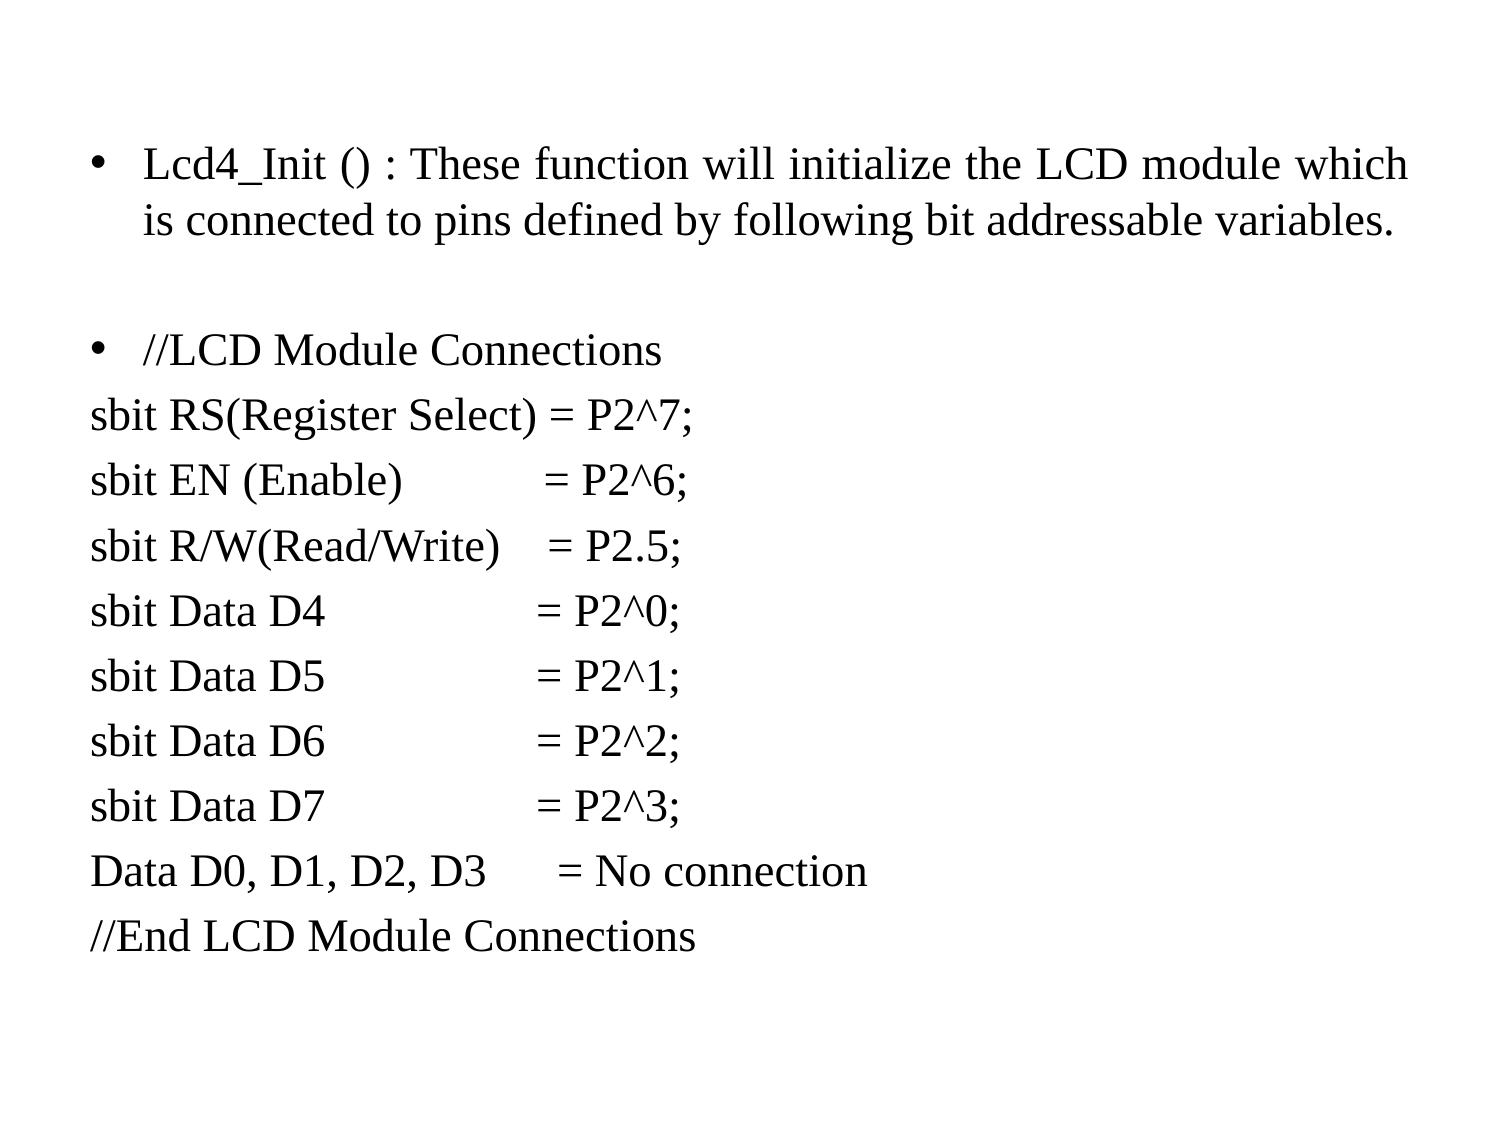

#
Lcd4_Init () : These function will initialize the LCD module which is connected to pins defined by following bit addressable variables.

//LCD Module Connections
sbit RS(Register Select) = P2^7;
sbit EN (Enable)            = P2^6;
sbit R/W(Read/Write)    = P2.5;
sbit Data D4                  = P2^0;
sbit Data D5                  = P2^1;
sbit Data D6                  = P2^2;
sbit Data D7                  = P2^3;
Data D0, D1, D2, D3      = No connection
//End LCD Module Connections